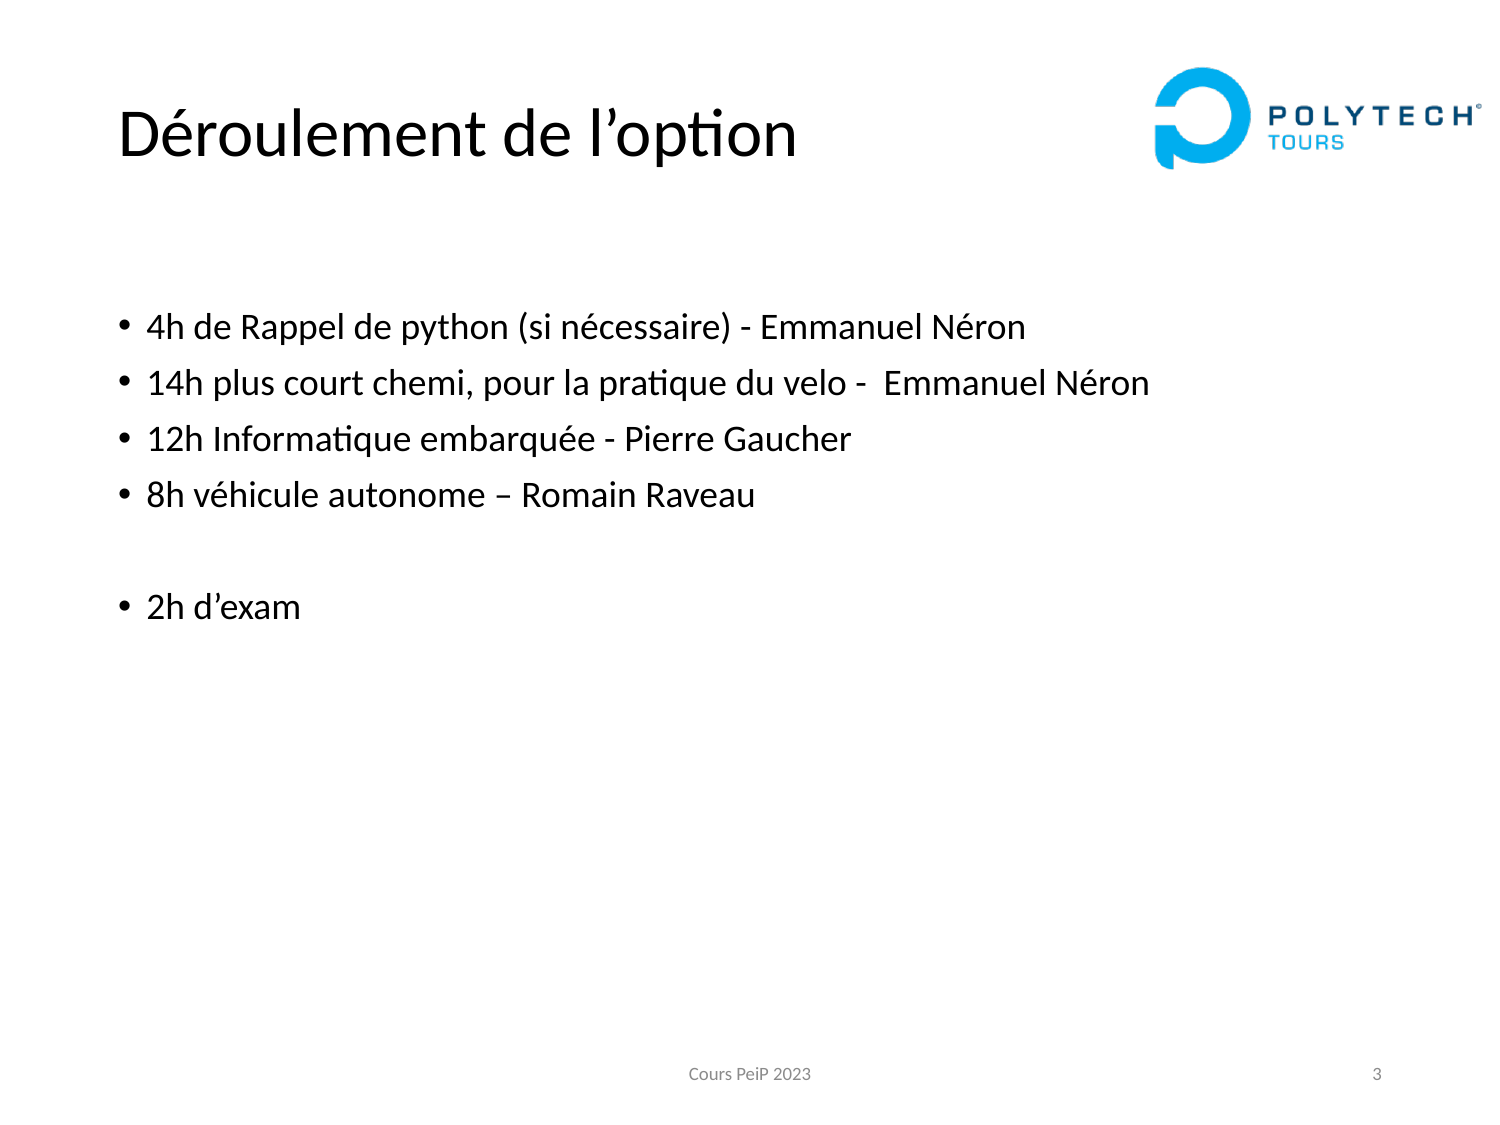

# Déroulement de l’option
4h de Rappel de python (si nécessaire) - Emmanuel Néron
14h plus court chemi, pour la pratique du velo -  Emmanuel Néron
12h Informatique embarquée - Pierre Gaucher
8h véhicule autonome – Romain Raveau

2h d’exam

Cours PeiP 2023
3